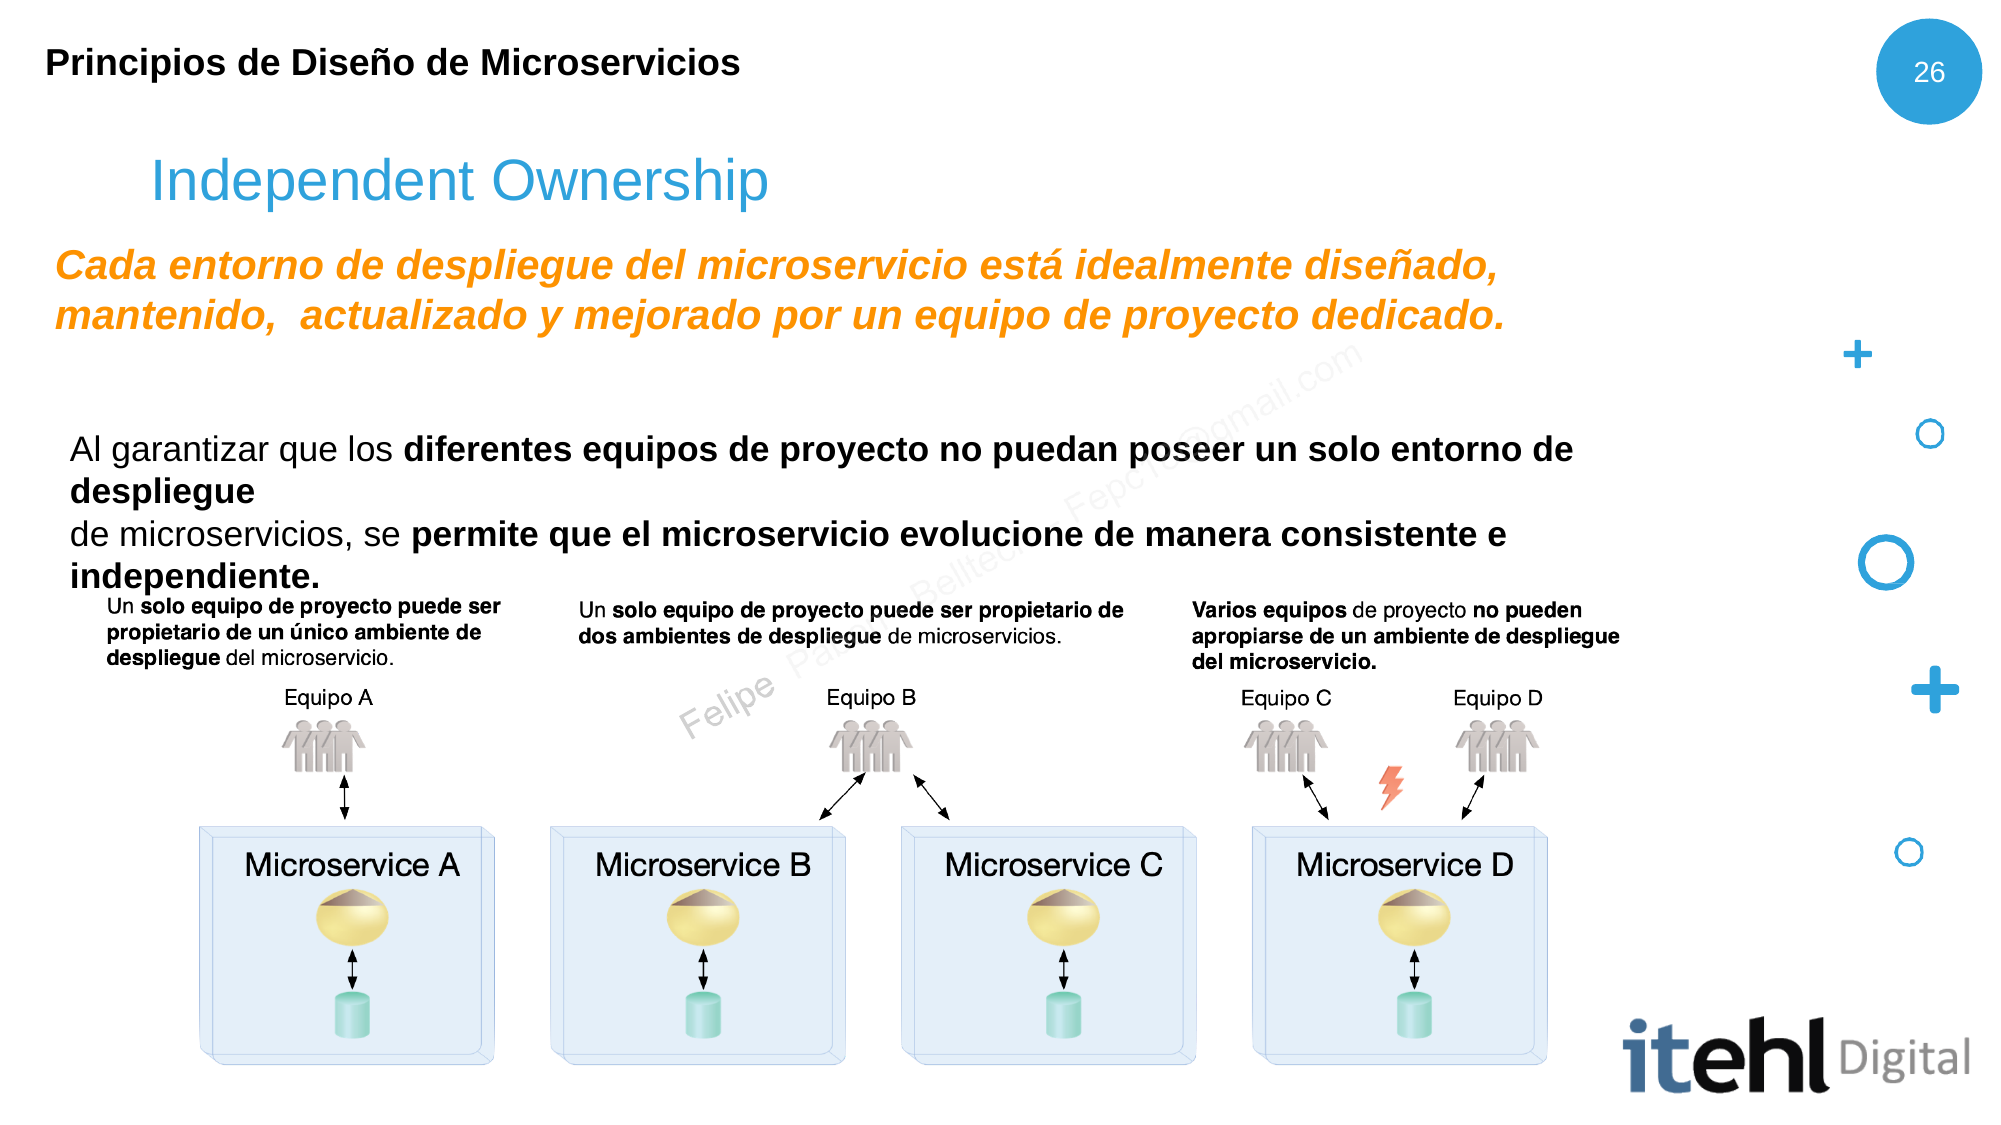

Principios de Diseño de Microservicios
26
# Independent Ownership
Cada entorno de despliegue del microservicio está idealmente diseñado, mantenido,  actualizado y mejorado por un equipo de proyecto dedicado.

Al garantizar que los diferentes equipos de proyecto no puedan poseer un solo entorno de despliegue
de microservicios, se permite que el microservicio evolucione de manera consistente e independiente.